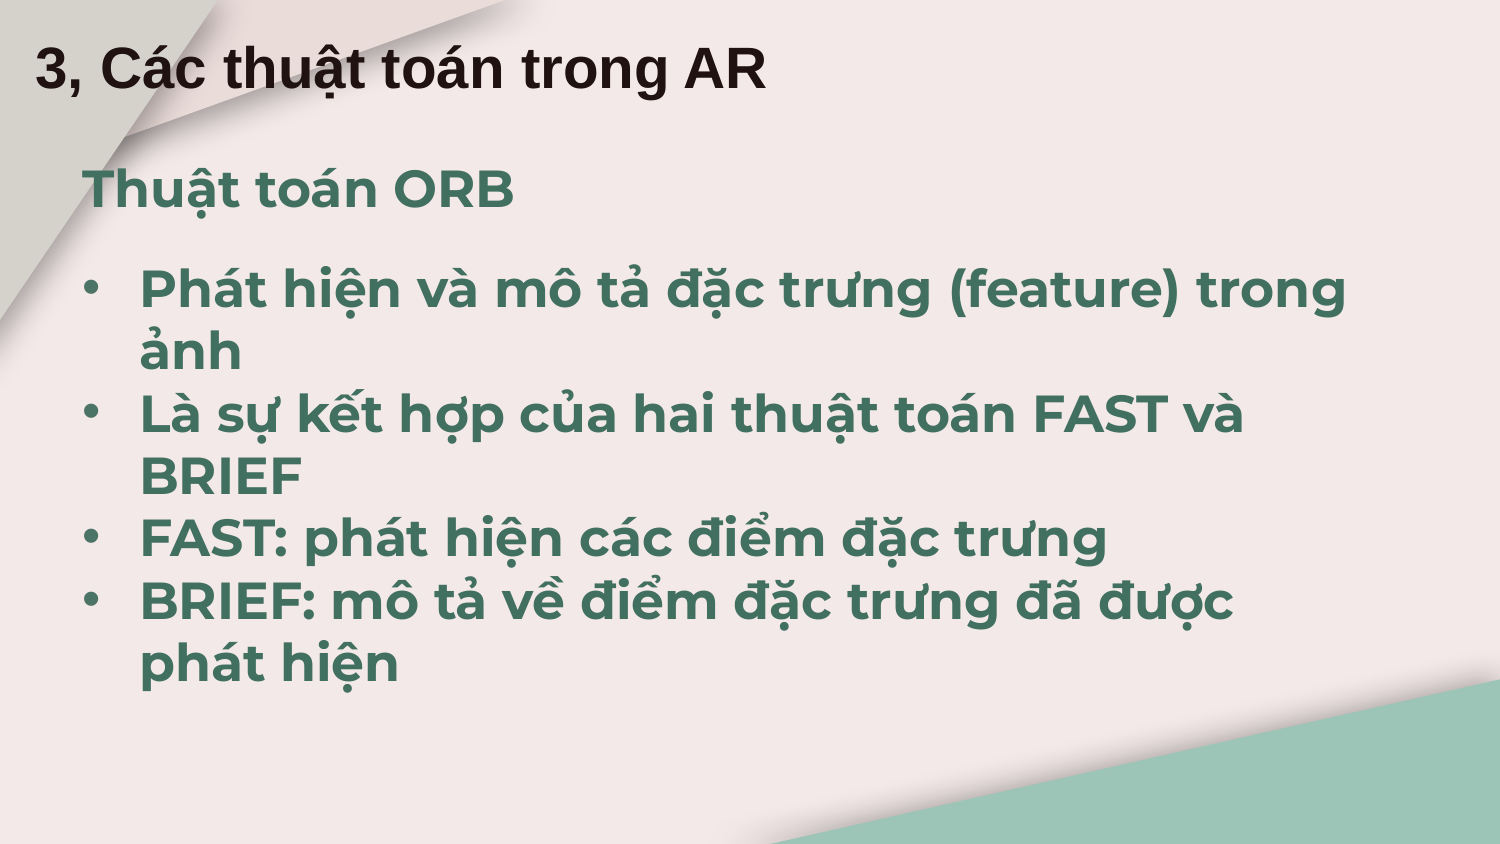

3, Các thuật toán trong AR
Thuật toán ORB

Phát hiện và mô tả đặc trưng (feature) trong ảnh
Là sự kết hợp của hai thuật toán FAST và BRIEF
FAST: phát hiện các điểm đặc trưng
BRIEF: mô tả về điểm đặc trưng đã được phát hiện